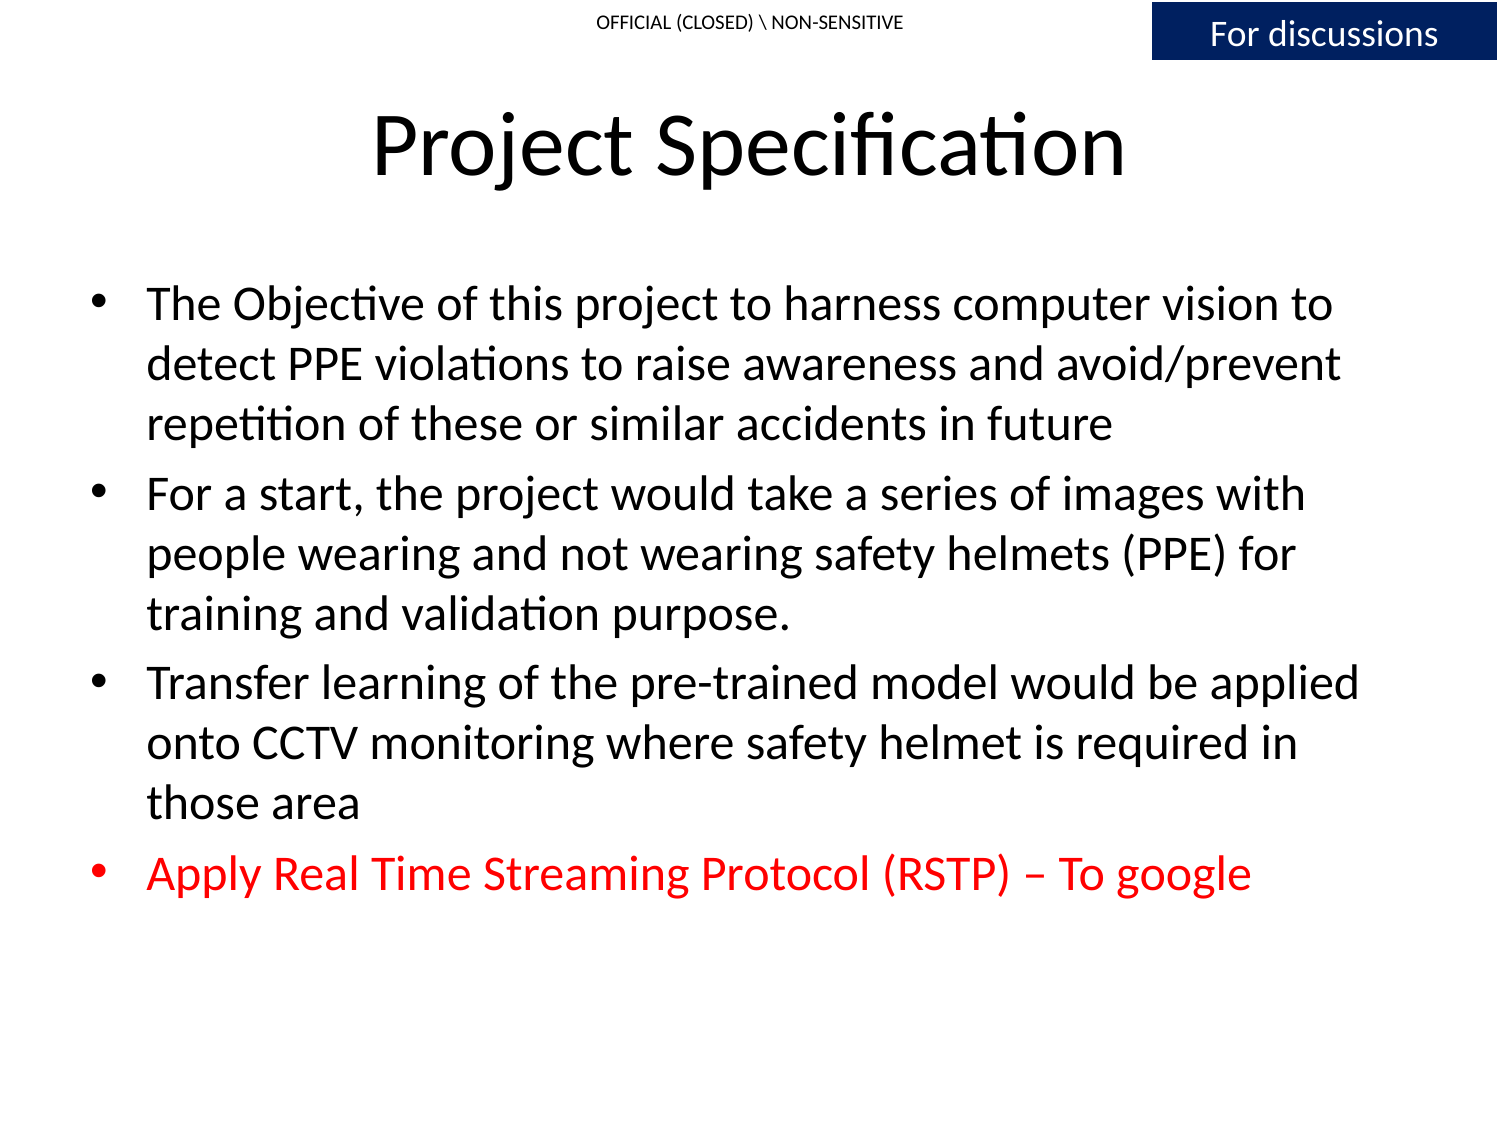

# Project Specification
The Objective of this project to harness computer vision to detect PPE violations to raise awareness and avoid/prevent repetition of these or similar accidents in future
For a start, the project would take a series of images with people wearing and not wearing safety helmets (PPE) for training and validation purpose.
Transfer learning of the pre-trained model would be applied onto CCTV monitoring where safety helmet is required in those area
Apply Real Time Streaming Protocol (RSTP) – To google